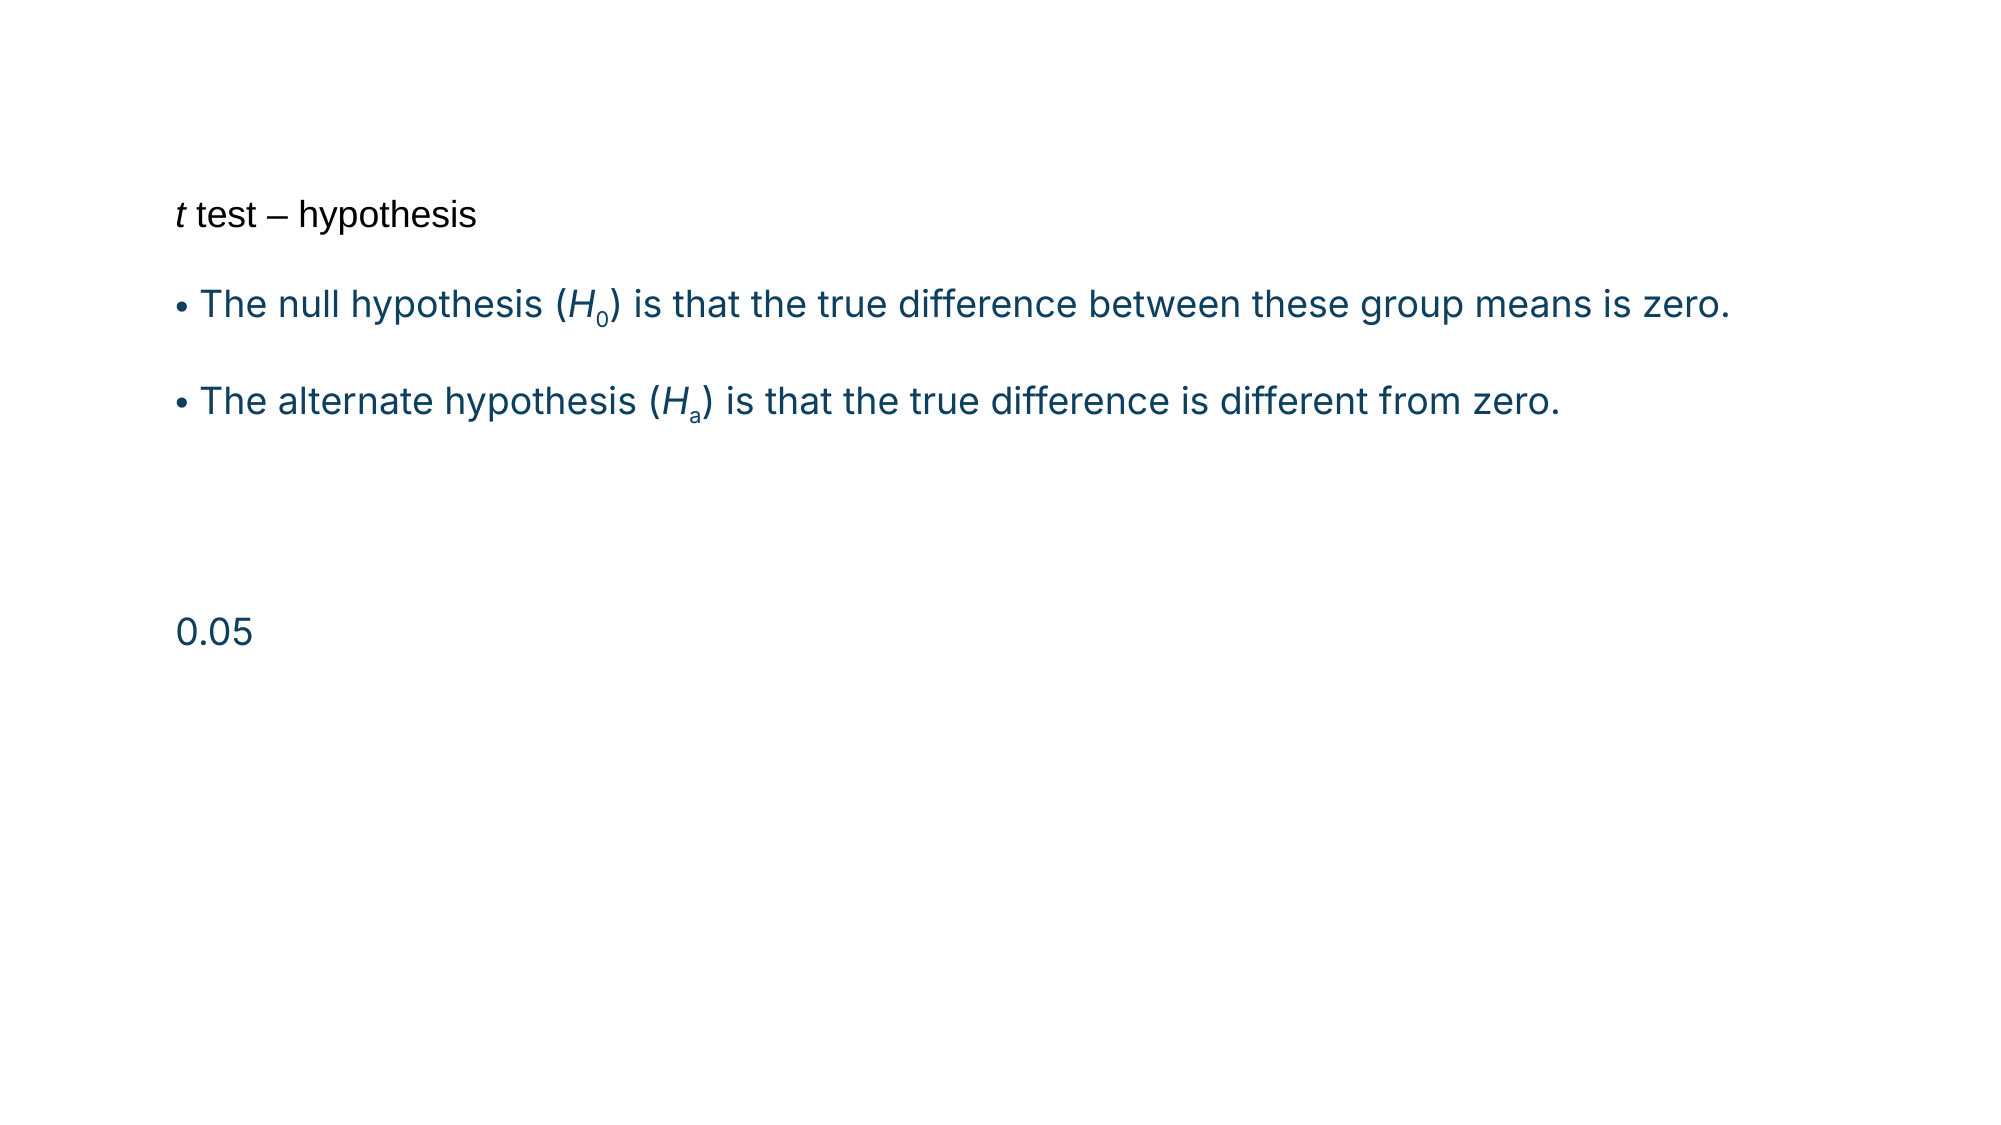

t test – hypothesis

 The null hypothesis (H0) is that the true difference between these group means is zero.

 The alternate hypothesis (Ha) is that the true difference is different from zero.

0.05